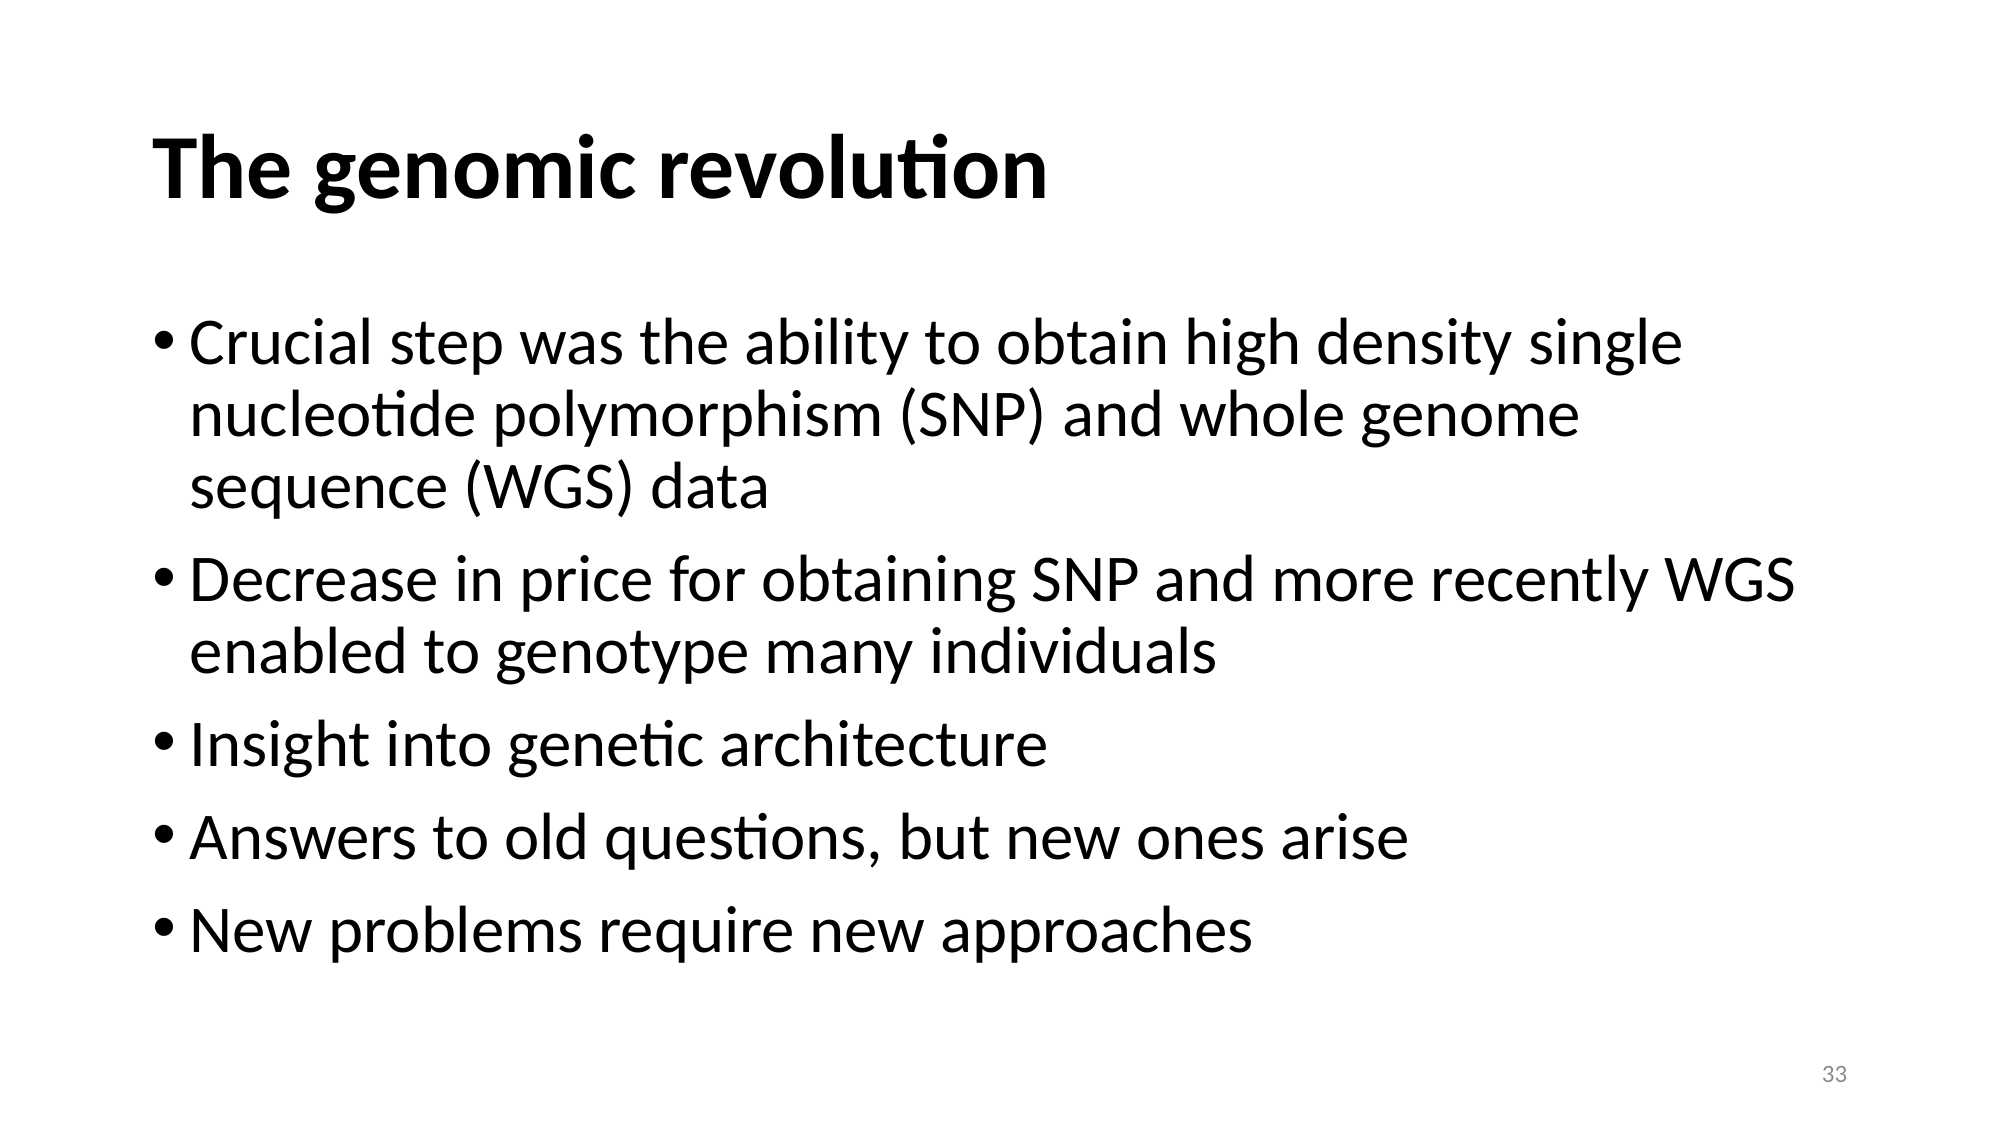

# The genomic revolution
Crucial step was the ability to obtain high density single nucleotide polymorphism (SNP) and whole genome sequence (WGS) data
Decrease in price for obtaining SNP and more recently WGS enabled to genotype many individuals
Insight into genetic architecture
Answers to old questions, but new ones arise
New problems require new approaches
33